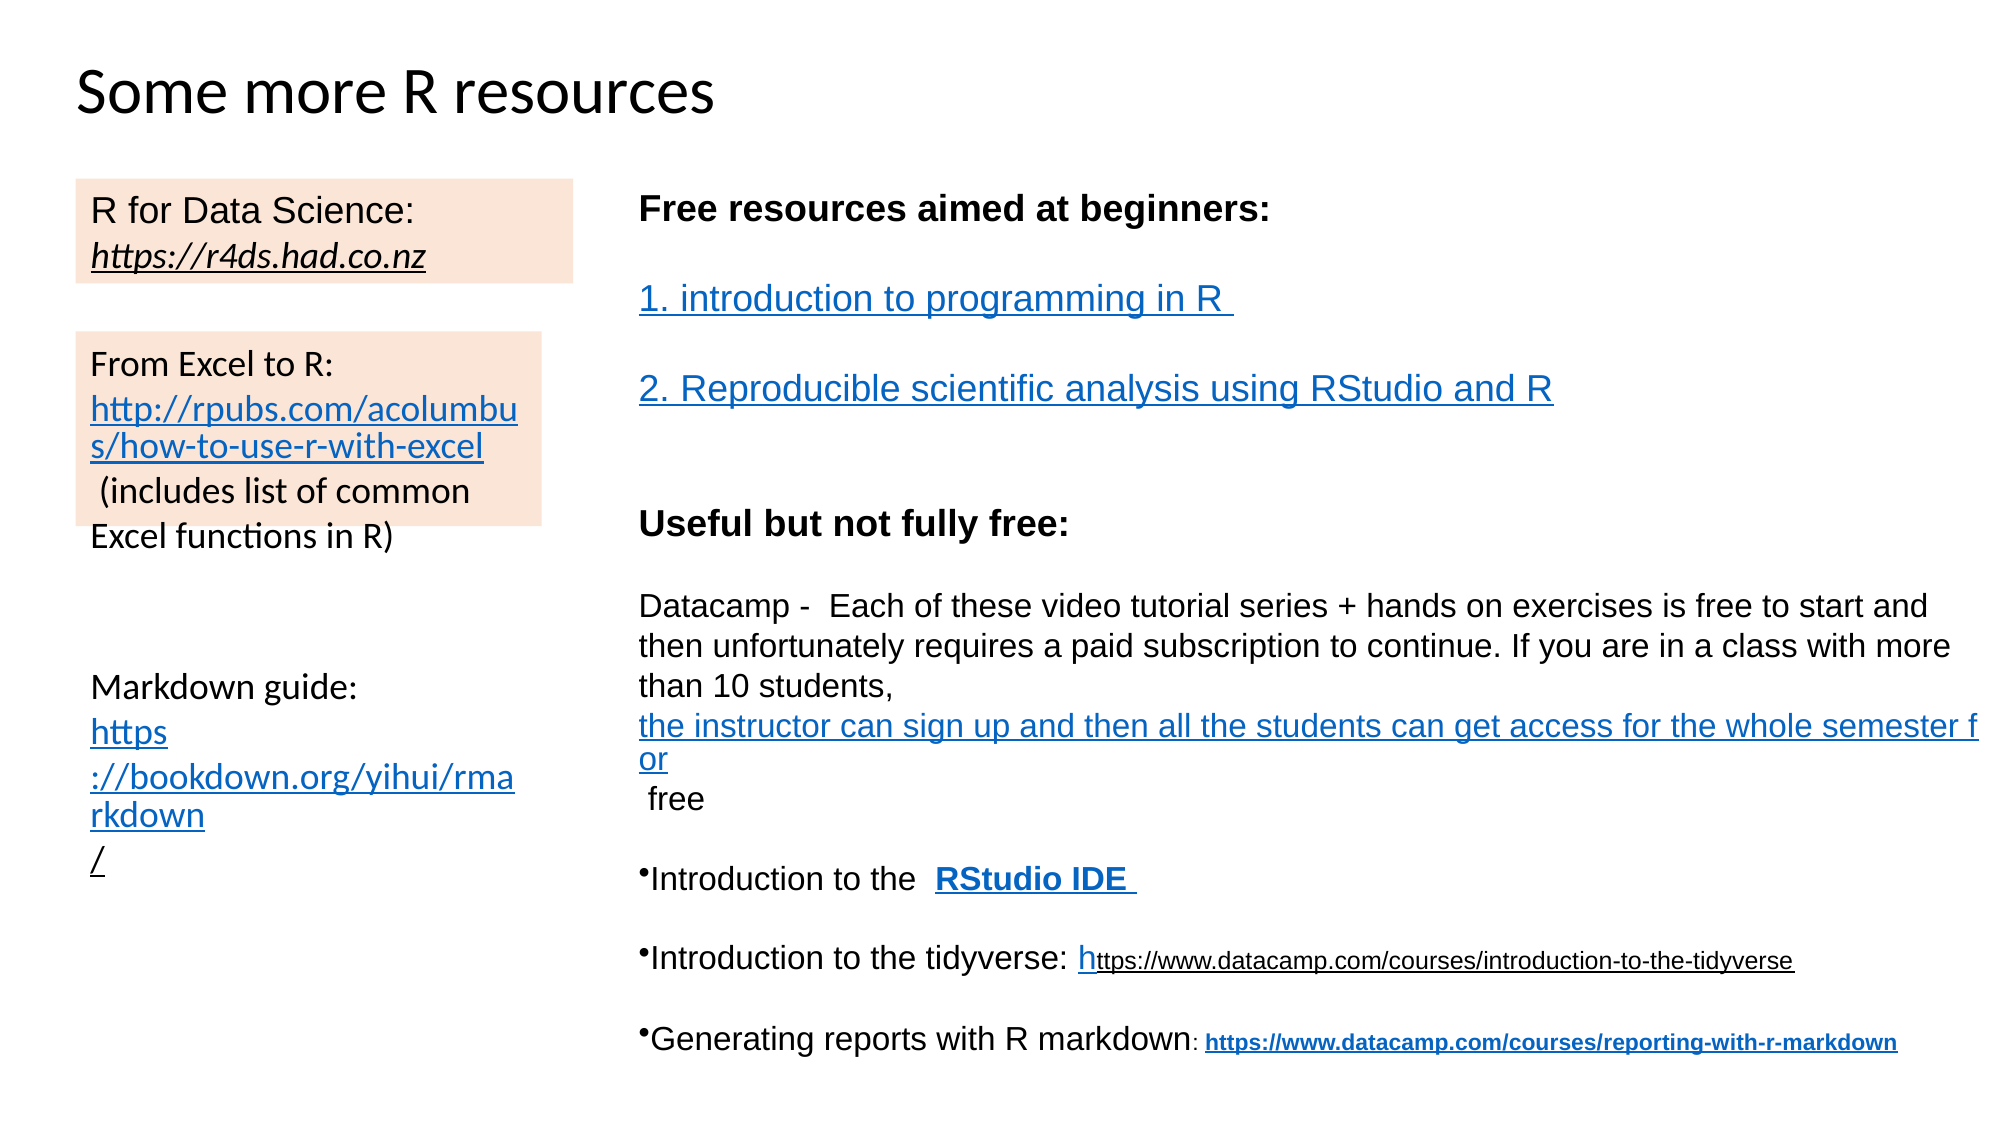

Some more R resources
R for Data Science:
https://r4ds.had.co.nz
Free resources aimed at beginners:
1. introduction to programming in R
2. Reproducible scientific analysis using RStudio and R
Useful but not fully free:
Datacamp -  Each of these video tutorial series + hands on exercises is free to start and then unfortunately requires a paid subscription to continue. If you are in a class with more than 10 students, the instructor can sign up and then all the students can get access for the whole semester for free
Introduction to the  RStudio IDE

Introduction to the tidyverse: https://www.datacamp.com/courses/introduction-to-the-tidyverse

Generating reports with R markdown: https://www.datacamp.com/courses/reporting-with-r-markdown

From Excel to R: http://rpubs.com/acolumbus/how-to-use-r-with-excel (includes list of common Excel functions in R)

https://rosannavanhespenresearch.wordpress.com/2016/02/03/writing-your-thesis-with-r-markdown-1-getting-started/

Markdown guide:
https://bookdown.org/yihui/rmarkdown/